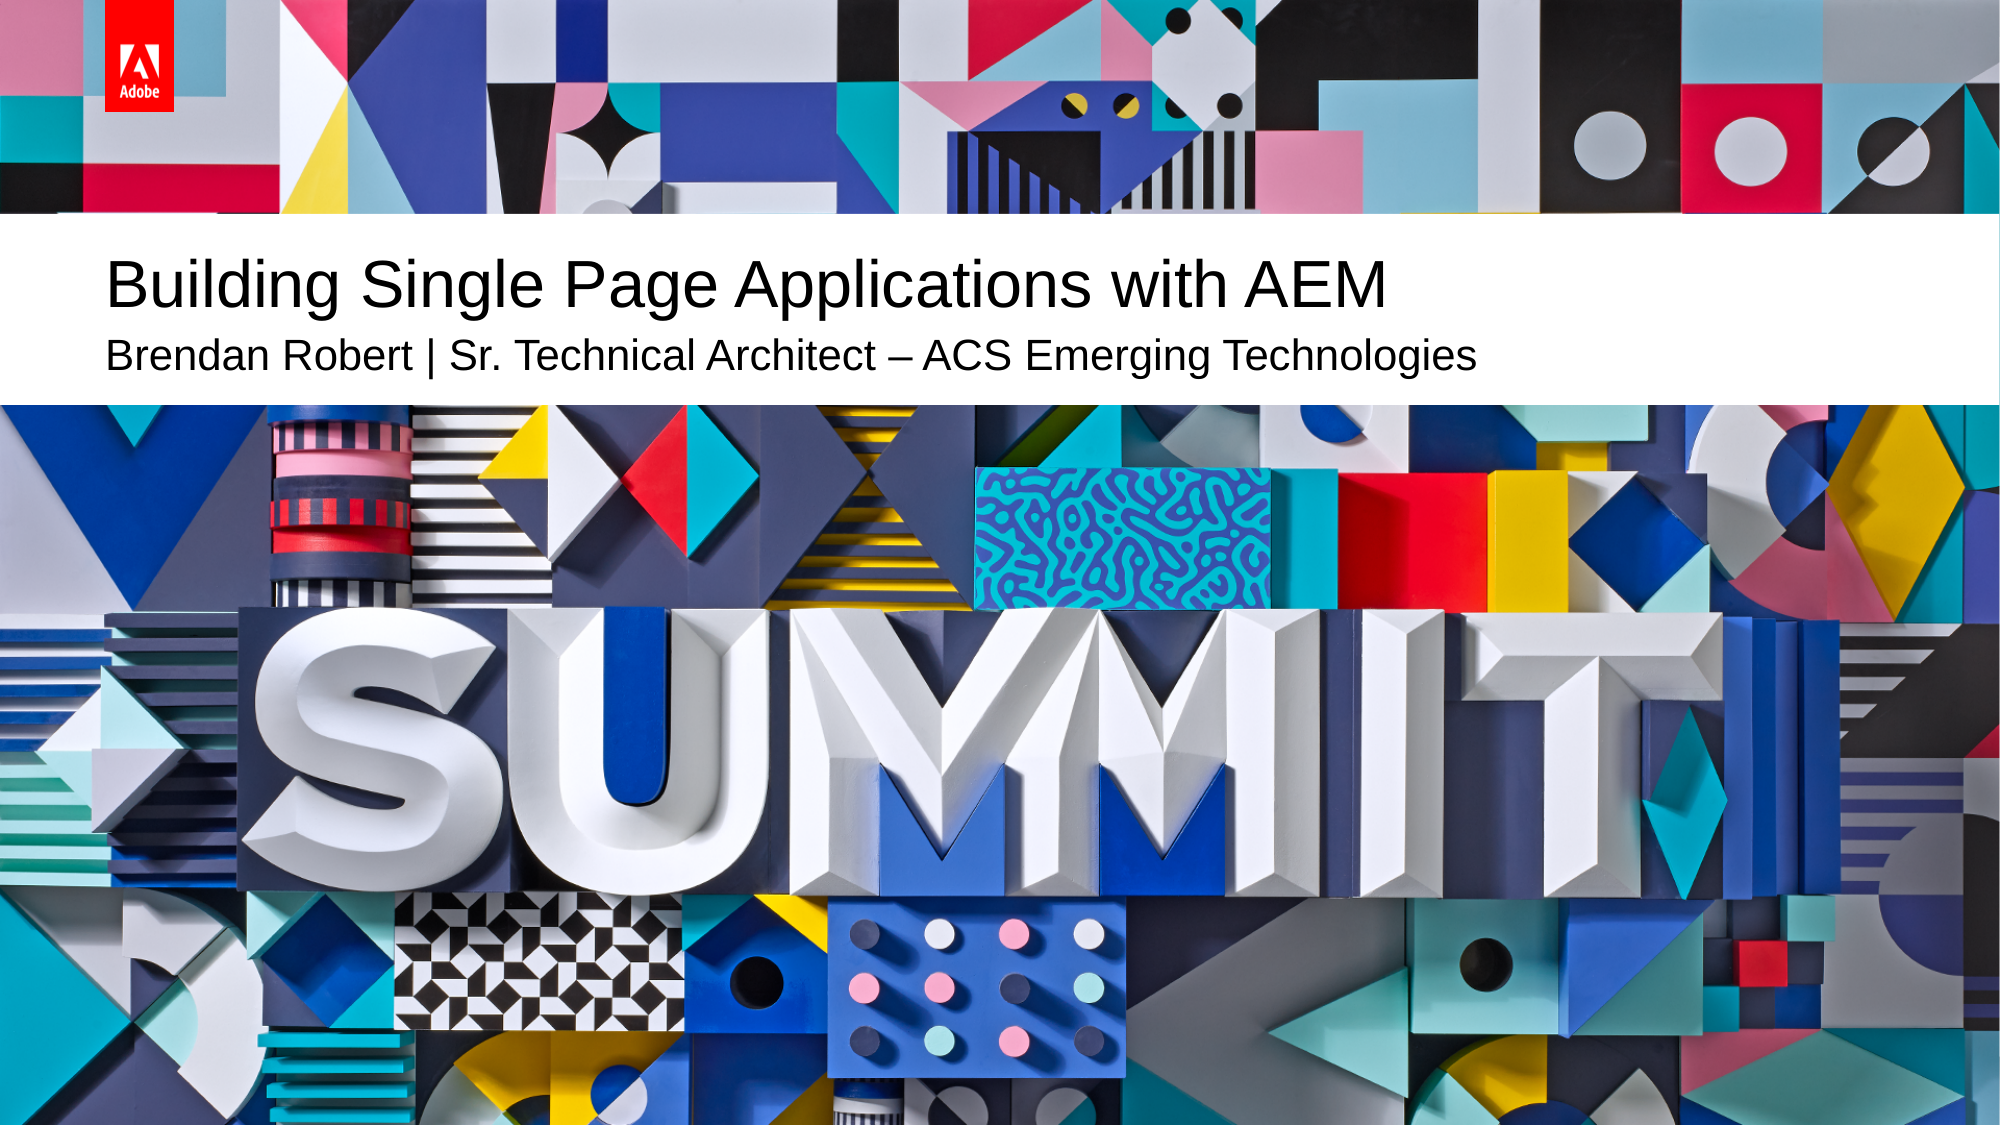

# Building Single Page Applications with AEM
Brendan Robert | Sr. Technical Architect – ACS Emerging Technologies